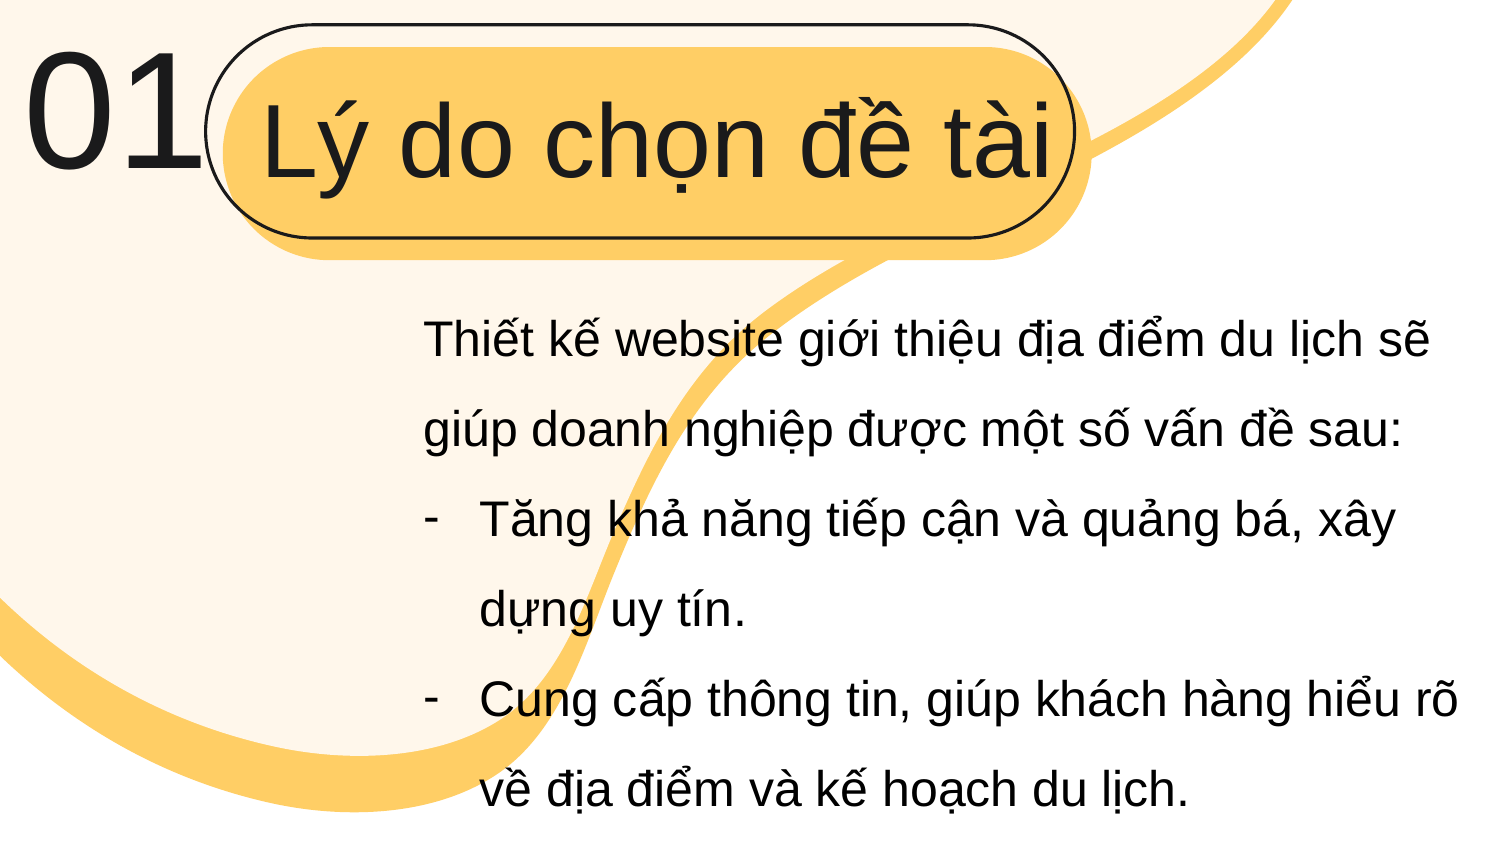

01

# Lý do chọn đề tài
Thiết kế website giới thiệu địa điểm du lịch sẽ giúp doanh nghiệp được một số vấn đề sau:
Tăng khả năng tiếp cận và quảng bá, xây dựng uy tín.
Cung cấp thông tin, giúp khách hàng hiểu rõ về địa điểm và kế hoạch du lịch.